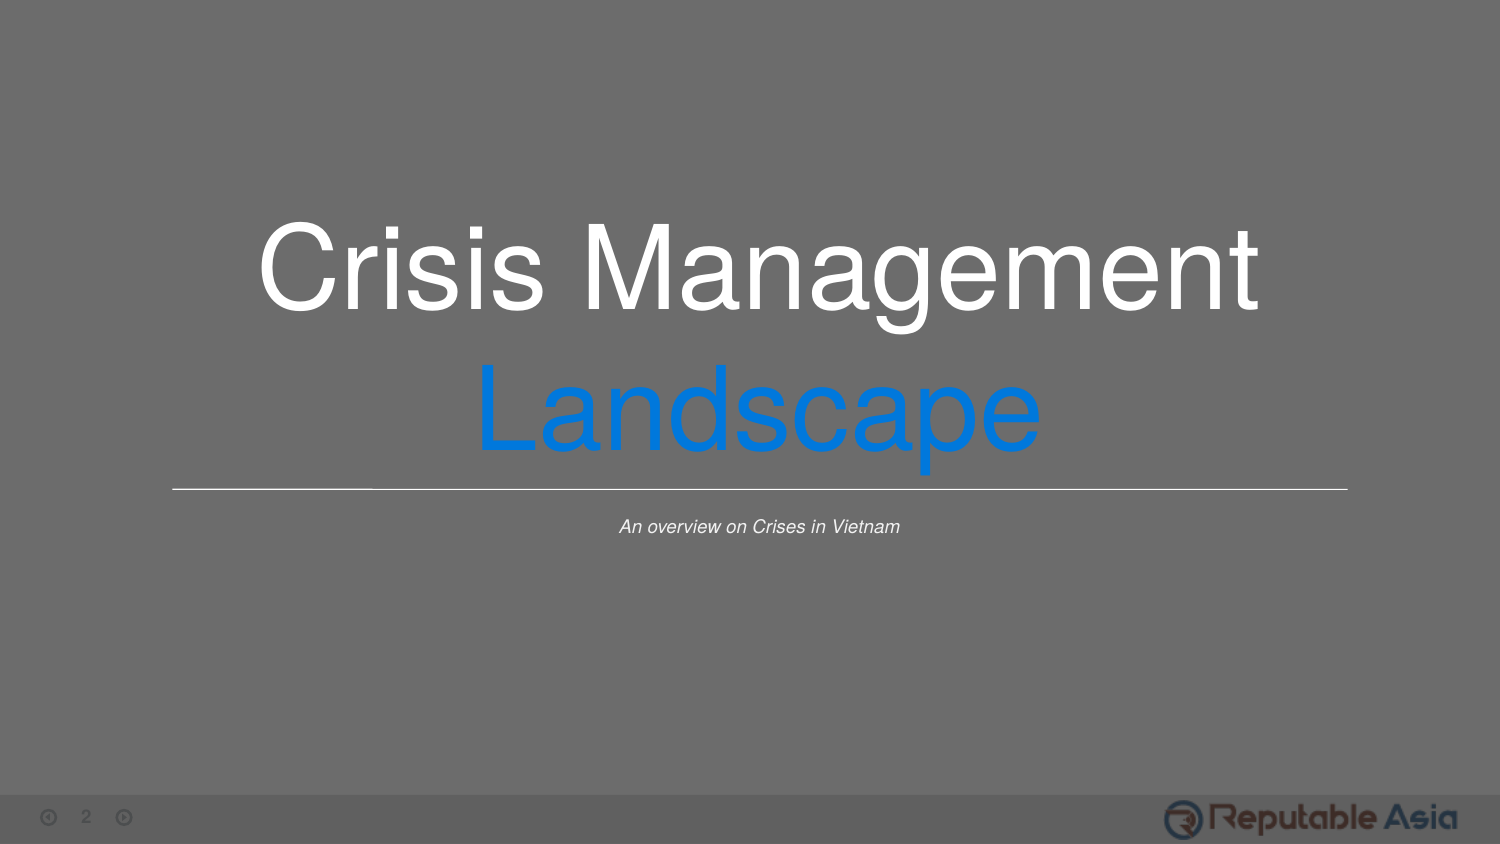

Crisis Management Landscape

An overview on Crises in Vietnam

2